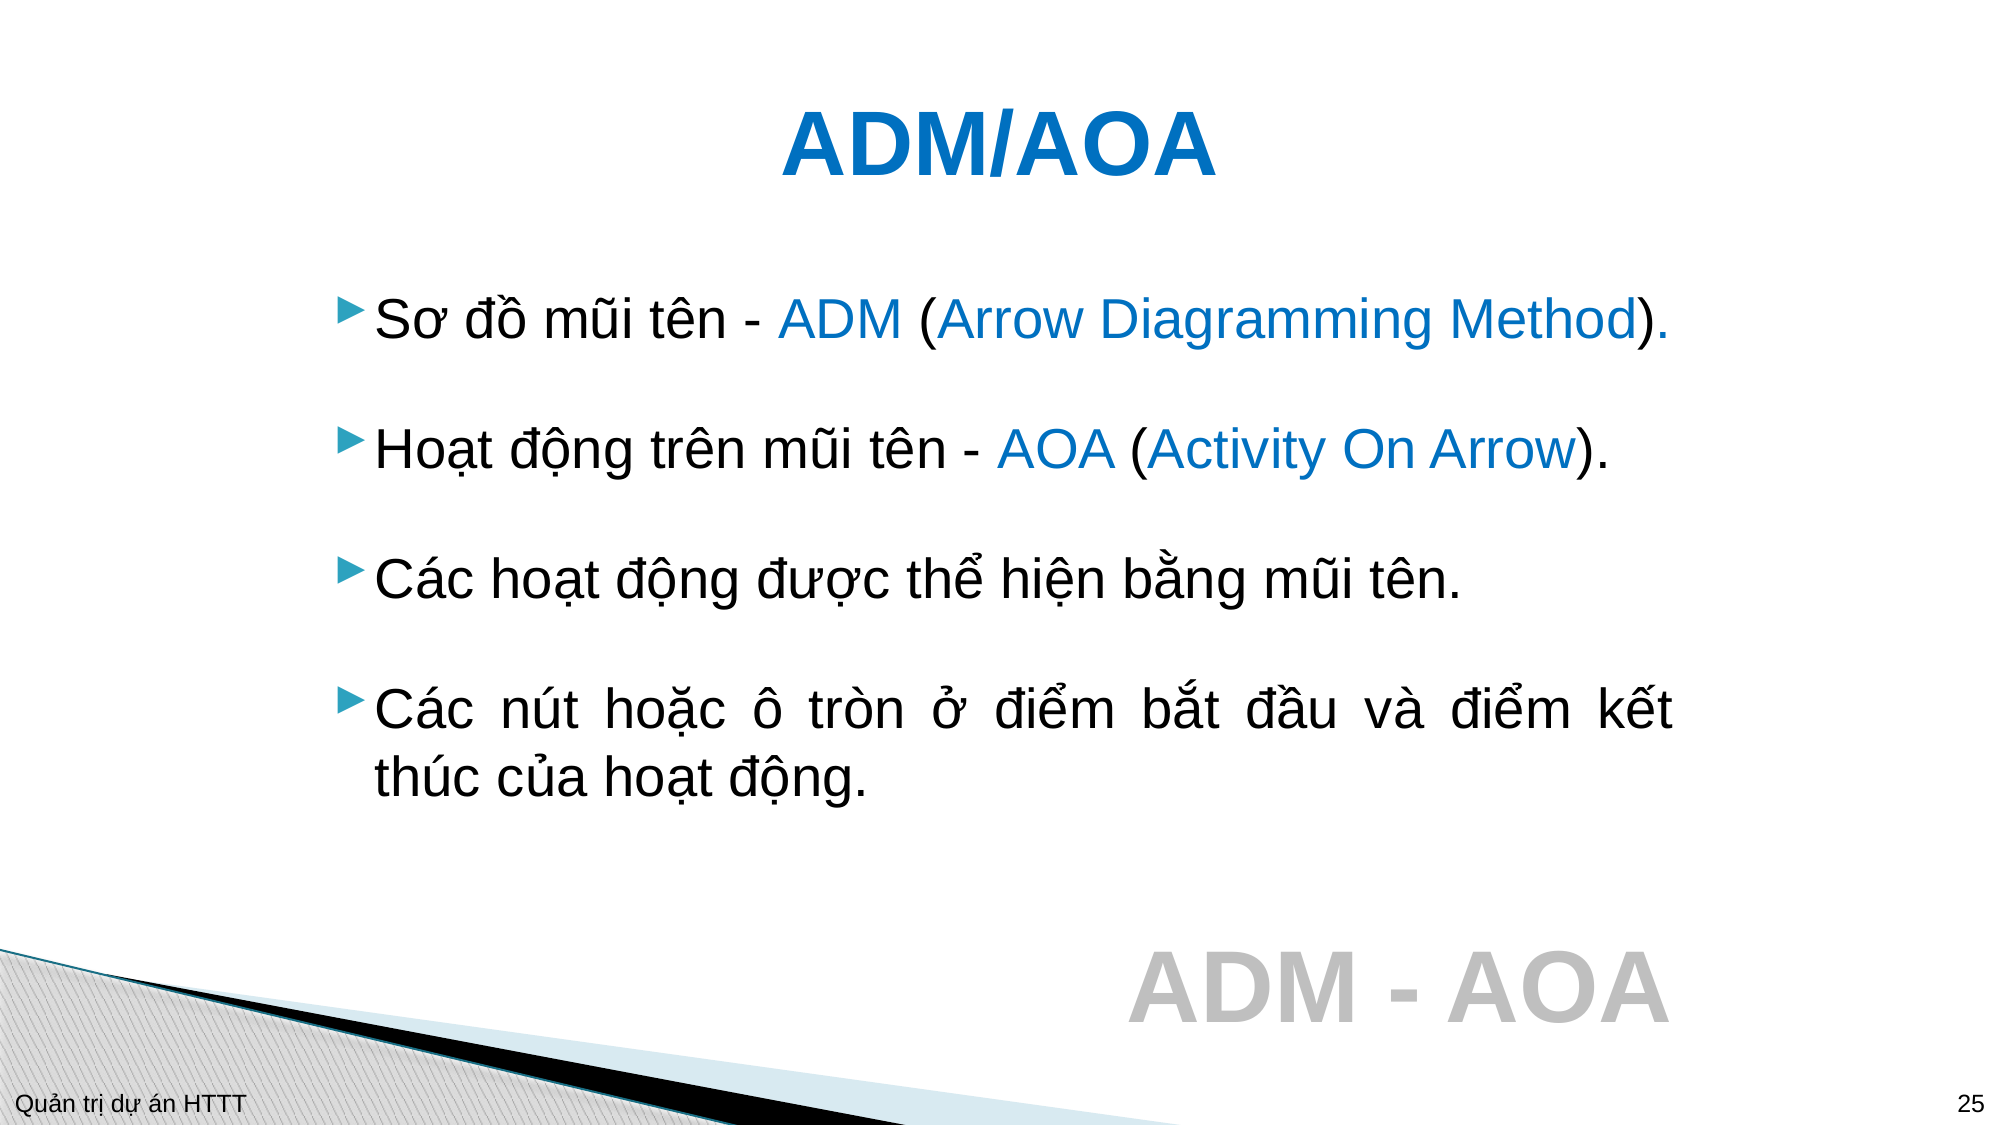

# ADM/AOA
Sơ đồ mũi tên - ADM (Arrow Diagramming Method).
Hoạt động trên mũi tên - AOA (Activity On Arrow).
Các hoạt động được thể hiện bằng mũi tên.
Các nút hoặc ô tròn ở điểm bắt đầu và điểm kết thúc của hoạt động.

ADM - AOA
25